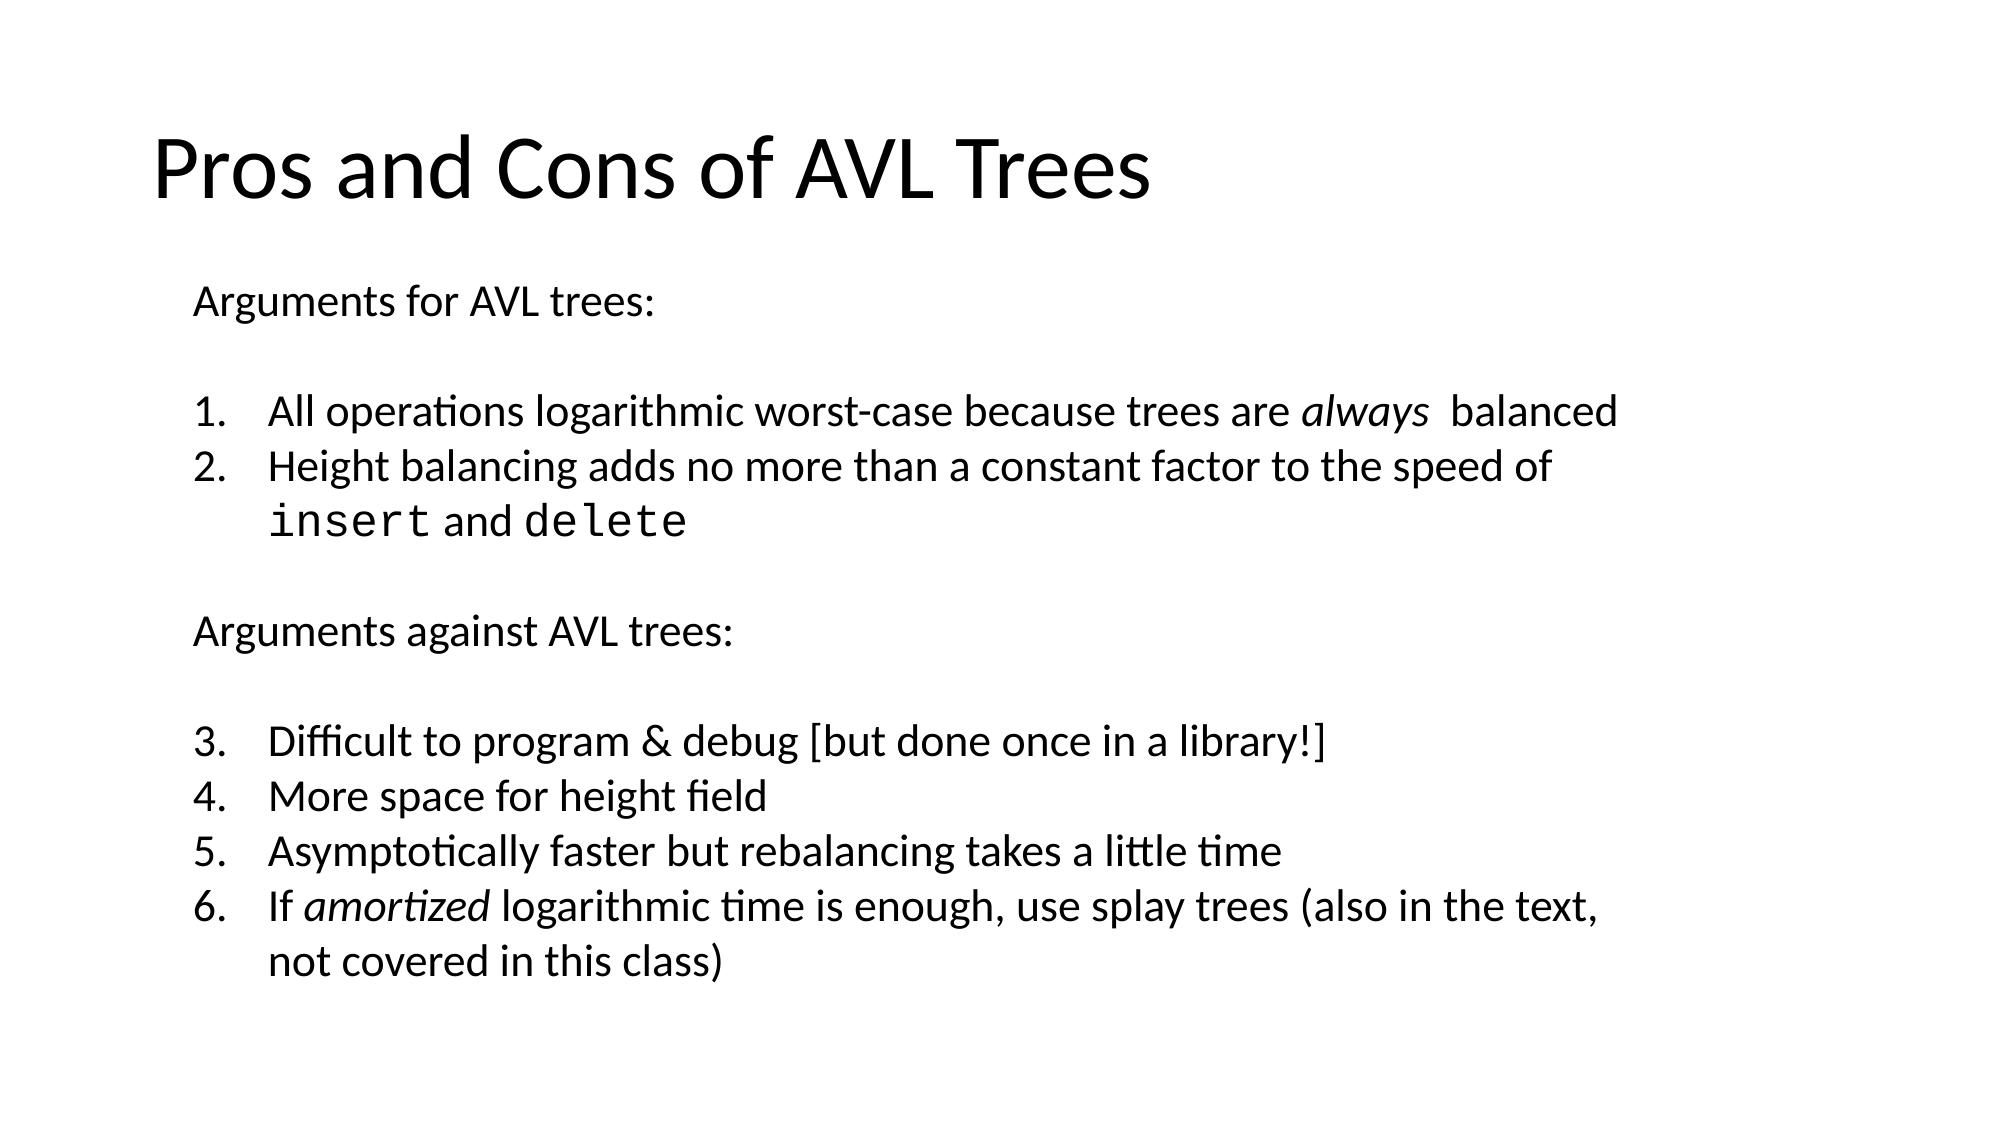

# Pros and Cons of AVL Trees
Arguments for AVL trees:

All operations logarithmic worst-case because trees are always  balanced
Height balancing adds no more than a constant factor to the speed of insert and delete

Arguments against AVL trees:

Difficult to program & debug [but done once in a library!]
More space for height field
Asymptotically faster but rebalancing takes a little time
If amortized logarithmic time is enough, use splay trees (also in the text, not covered in this class)